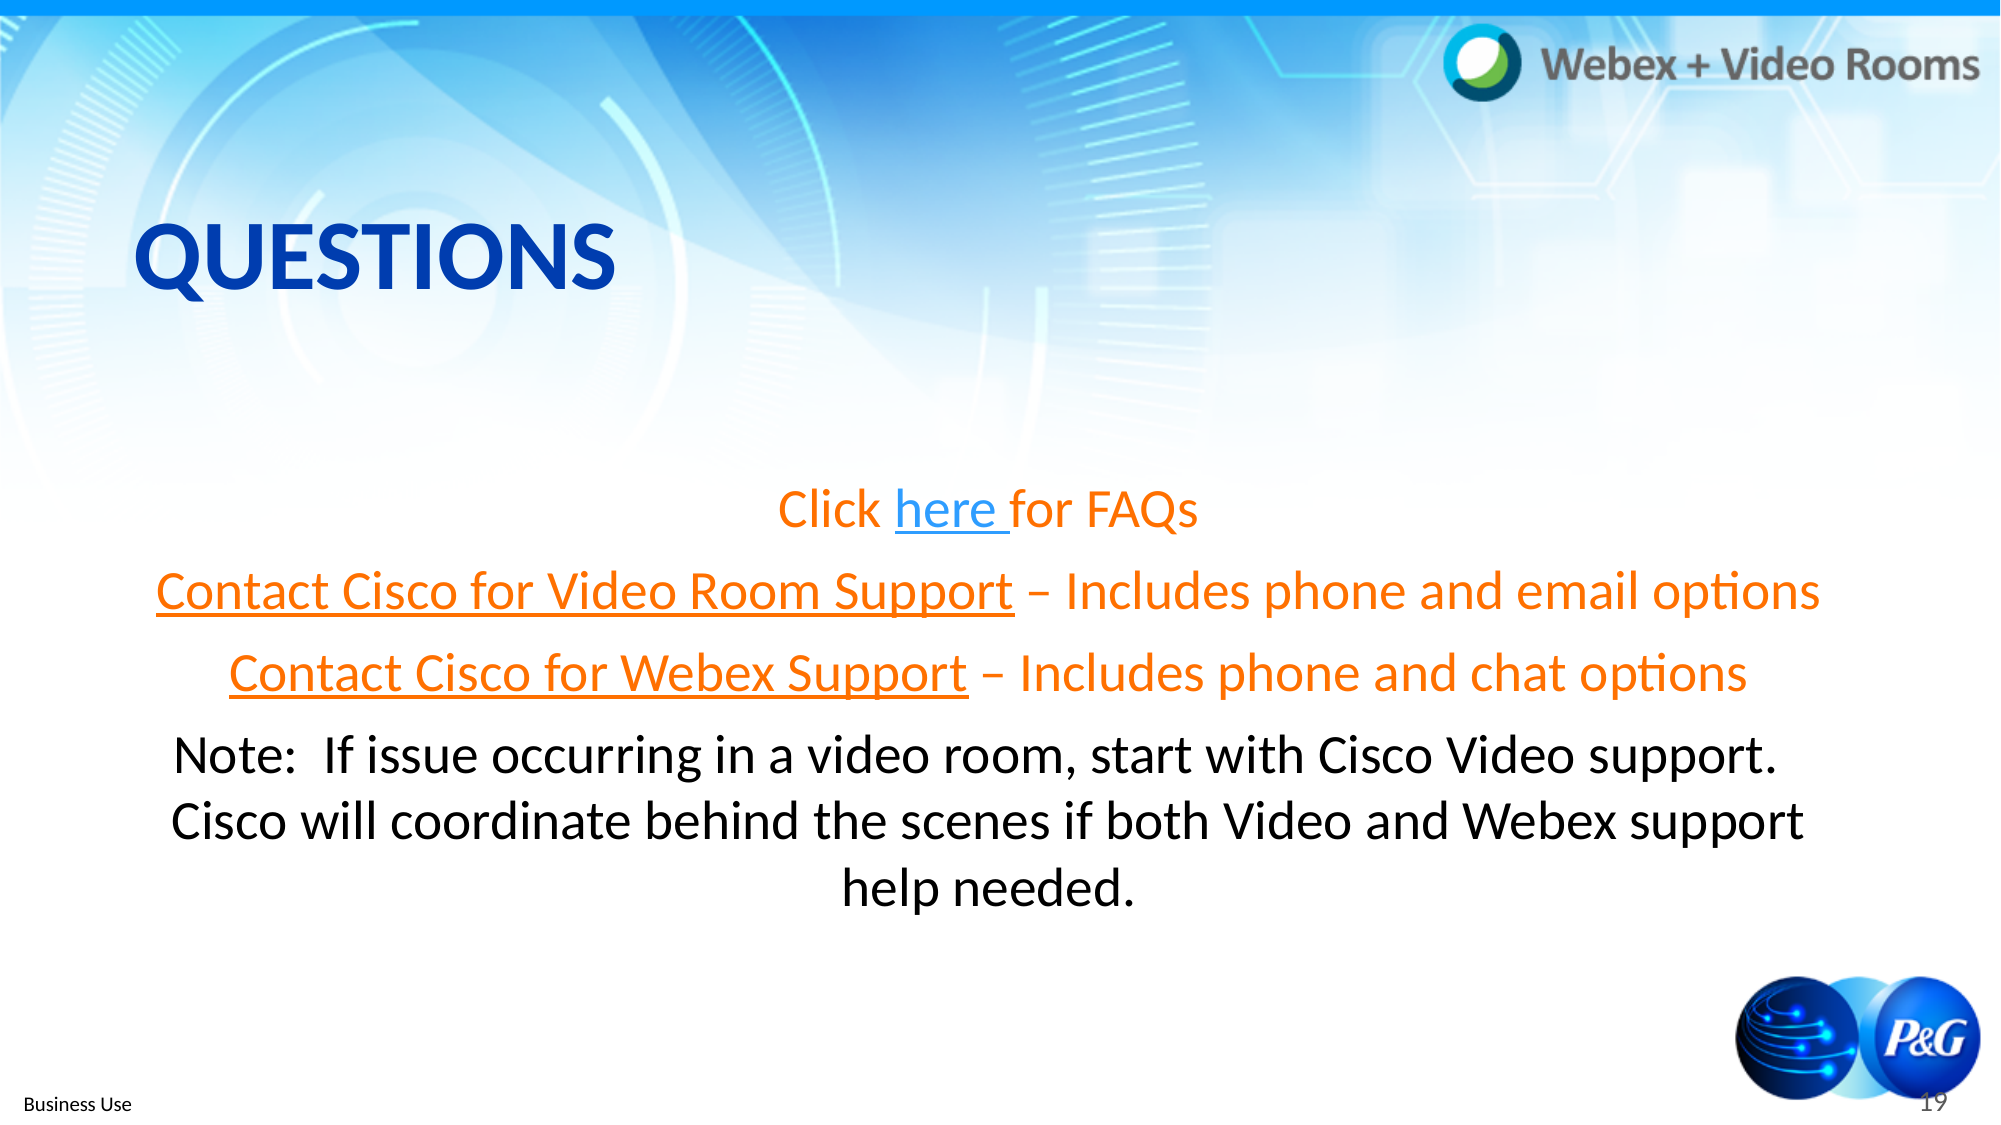

# QUESTIONS
Click here for FAQs
Contact Cisco for Video Room Support – Includes phone and email options
Contact Cisco for Webex Support – Includes phone and chat options
Note:  If issue occurring in a video room, start with Cisco Video support.   Cisco will coordinate behind the scenes if both Video and Webex support help needed.